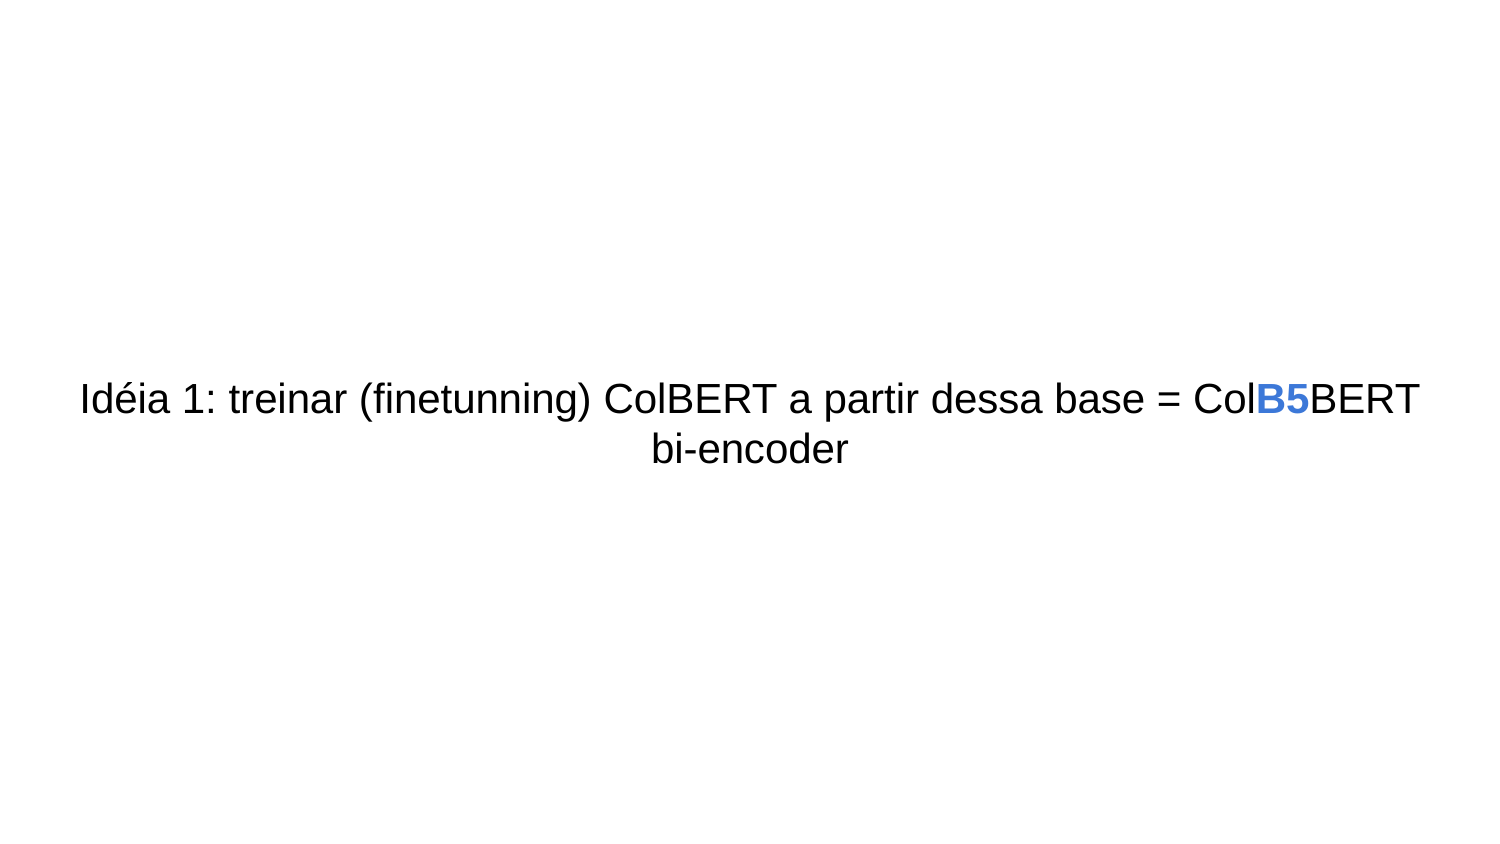

# Idéia 1: treinar (finetunning) ColBERT a partir dessa base = ColB5BERT bi-encoder